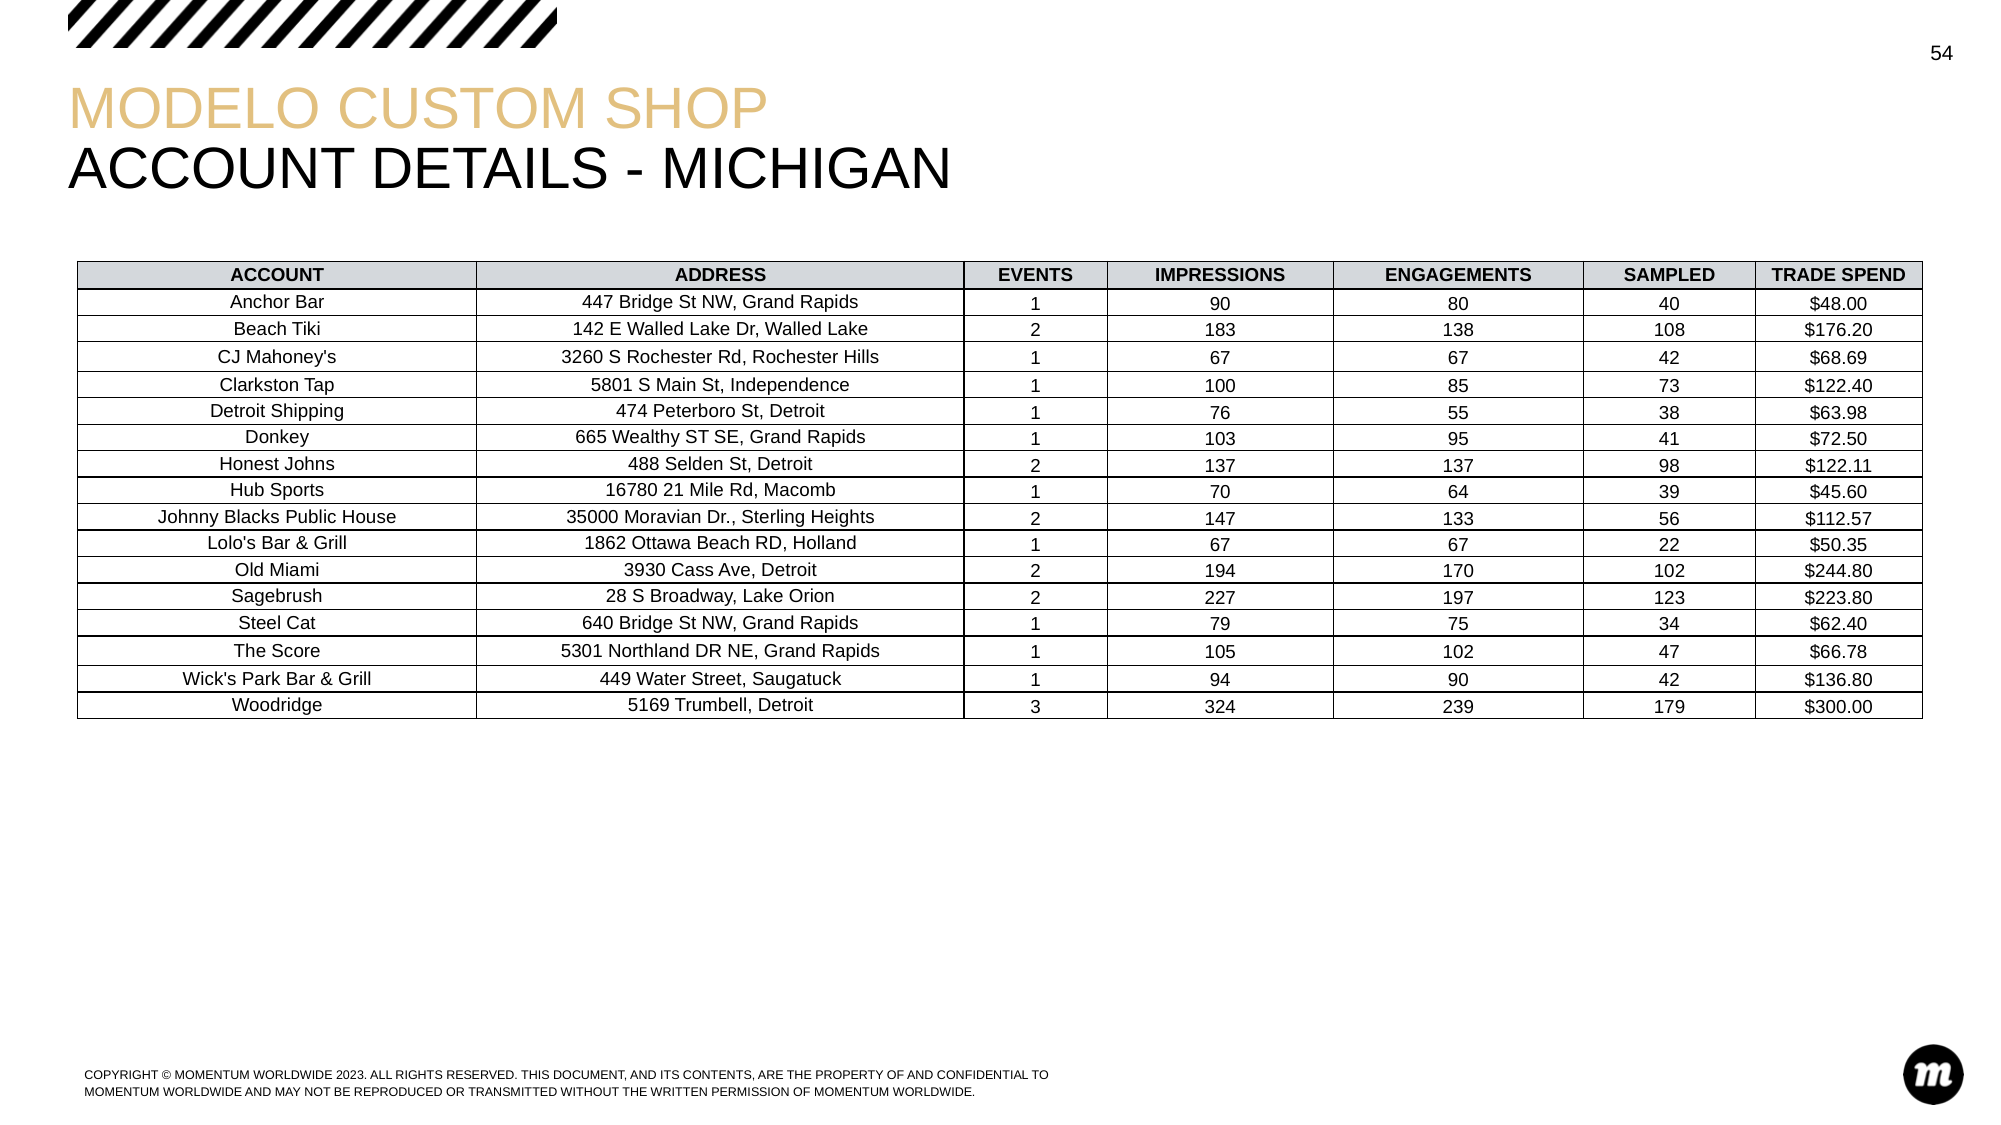

54
# MODELO CUSTOM SHOP
ACCOUNT DETAILS - MICHIGAN
| ACCOUNT | ADDRESS | EVENTS | IMPRESSIONS | ENGAGEMENTS | SAMPLED | TRADE SPEND |
| --- | --- | --- | --- | --- | --- | --- |
| Anchor Bar | 447 Bridge St NW, Grand Rapids | 1 | 90 | 80 | 40 | $48.00 |
| Beach Tiki | 142 E Walled Lake Dr, Walled Lake | 2 | 183 | 138 | 108 | $176.20 |
| CJ Mahoney's | 3260 S Rochester Rd, Rochester Hills | 1 | 67 | 67 | 42 | $68.69 |
| Clarkston Tap | 5801 S Main St, Independence | 1 | 100 | 85 | 73 | $122.40 |
| Detroit Shipping | 474 Peterboro St, Detroit | 1 | 76 | 55 | 38 | $63.98 |
| Donkey | 665 Wealthy ST SE, Grand Rapids | 1 | 103 | 95 | 41 | $72.50 |
| Honest Johns | 488 Selden St, Detroit | 2 | 137 | 137 | 98 | $122.11 |
| Hub Sports | 16780 21 Mile Rd, Macomb | 1 | 70 | 64 | 39 | $45.60 |
| Johnny Blacks Public House | 35000 Moravian Dr., Sterling Heights | 2 | 147 | 133 | 56 | $112.57 |
| Lolo's Bar & Grill | 1862 Ottawa Beach RD, Holland | 1 | 67 | 67 | 22 | $50.35 |
| Old Miami | 3930 Cass Ave, Detroit | 2 | 194 | 170 | 102 | $244.80 |
| Sagebrush | 28 S Broadway, Lake Orion | 2 | 227 | 197 | 123 | $223.80 |
| Steel Cat | 640 Bridge St NW, Grand Rapids | 1 | 79 | 75 | 34 | $62.40 |
| The Score | 5301 Northland DR NE, Grand Rapids | 1 | 105 | 102 | 47 | $66.78 |
| Wick's Park Bar & Grill | 449 Water Street, Saugatuck | 1 | 94 | 90 | 42 | $136.80 |
| Woodridge | 5169 Trumbell, Detroit | 3 | 324 | 239 | 179 | $300.00 |